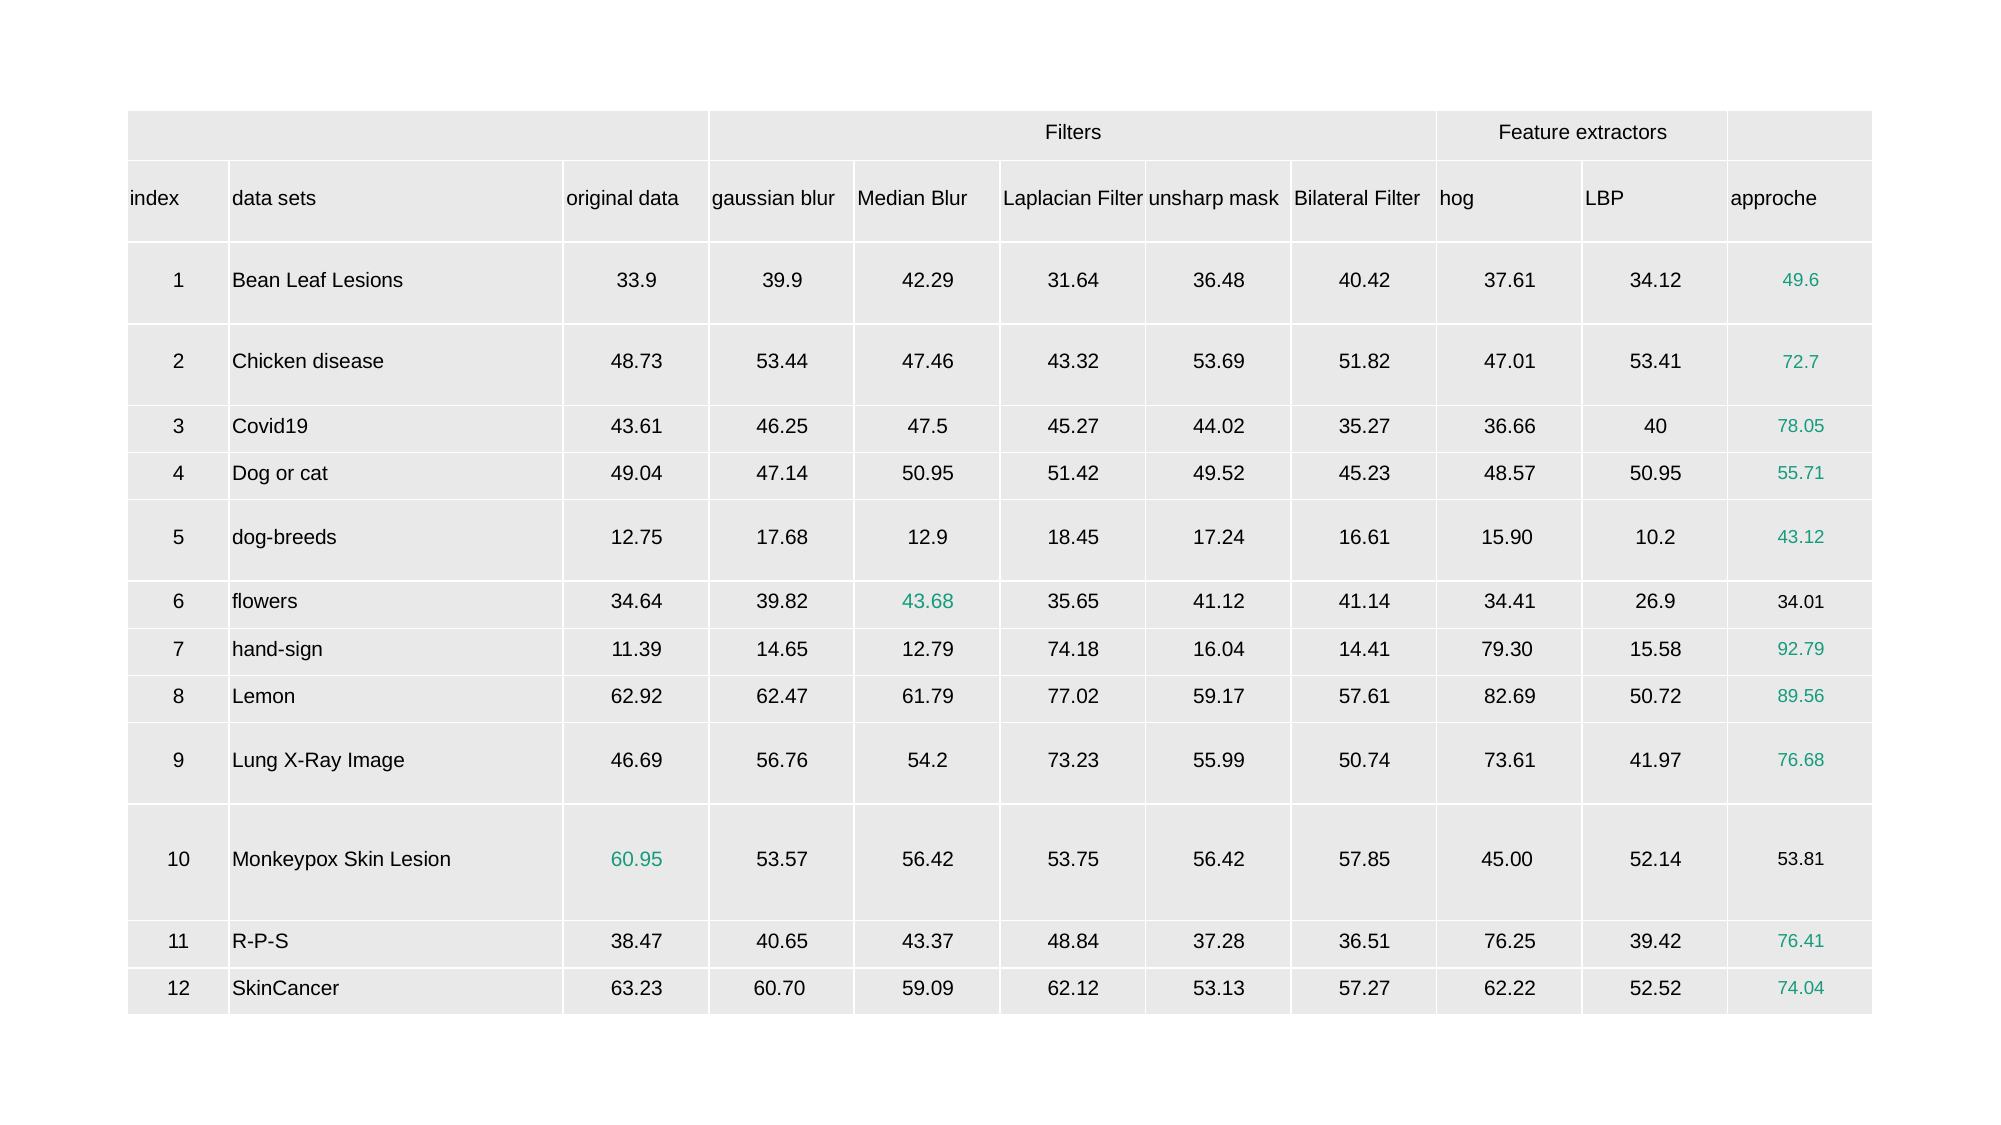

|  |  |  | Filters |  |  |  |  | Feature extractors |  |  |
| --- | --- | --- | --- | --- | --- | --- | --- | --- | --- | --- |
| index | data sets | original data | gaussian blur | Median Blur | Laplacian Filter | unsharp mask | Bilateral Filter | hog | LBP | approche |
| 1 | Bean Leaf Lesions | 33.9 | 39.9 | 42.29 | 31.64 | 36.48 | 40.42 | 37.61 | 34.12 | 49.6 |
| 2 | Chicken disease | 48.73 | 53.44 | 47.46 | 43.32 | 53.69 | 51.82 | 47.01 | 53.41 | 72.7 |
| 3 | Covid19 | 43.61 | 46.25 | 47.5 | 45.27 | 44.02 | 35.27 | 36.66 | 40 | 78.05 |
| 4 | Dog or cat | 49.04 | 47.14 | 50.95 | 51.42 | 49.52 | 45.23 | 48.57 | 50.95 | 55.71 |
| 5 | dog-breeds | 12.75 | 17.68 | 12.9 | 18.45 | 17.24 | 16.61 | 15.90 | 10.2 | 43.12 |
| 6 | flowers | 34.64 | 39.82 | 43.68 | 35.65 | 41.12 | 41.14 | 34.41 | 26.9 | 34.01 |
| 7 | hand-sign | 11.39 | 14.65 | 12.79 | 74.18 | 16.04 | 14.41 | 79.30 | 15.58 | 92.79 |
| 8 | Lemon | 62.92 | 62.47 | 61.79 | 77.02 | 59.17 | 57.61 | 82.69 | 50.72 | 89.56 |
| 9 | Lung X-Ray Image | 46.69 | 56.76 | 54.2 | 73.23 | 55.99 | 50.74 | 73.61 | 41.97 | 76.68 |
| 10 | Monkeypox Skin Lesion | 60.95 | 53.57 | 56.42 | 53.75 | 56.42 | 57.85 | 45.00 | 52.14 | 53.81 |
| 11 | R-P-S | 38.47 | 40.65 | 43.37 | 48.84 | 37.28 | 36.51 | 76.25 | 39.42 | 76.41 |
| 12 | SkinCancer | 63.23 | 60.70 | 59.09 | 62.12 | 53.13 | 57.27 | 62.22 | 52.52 | 74.04 |